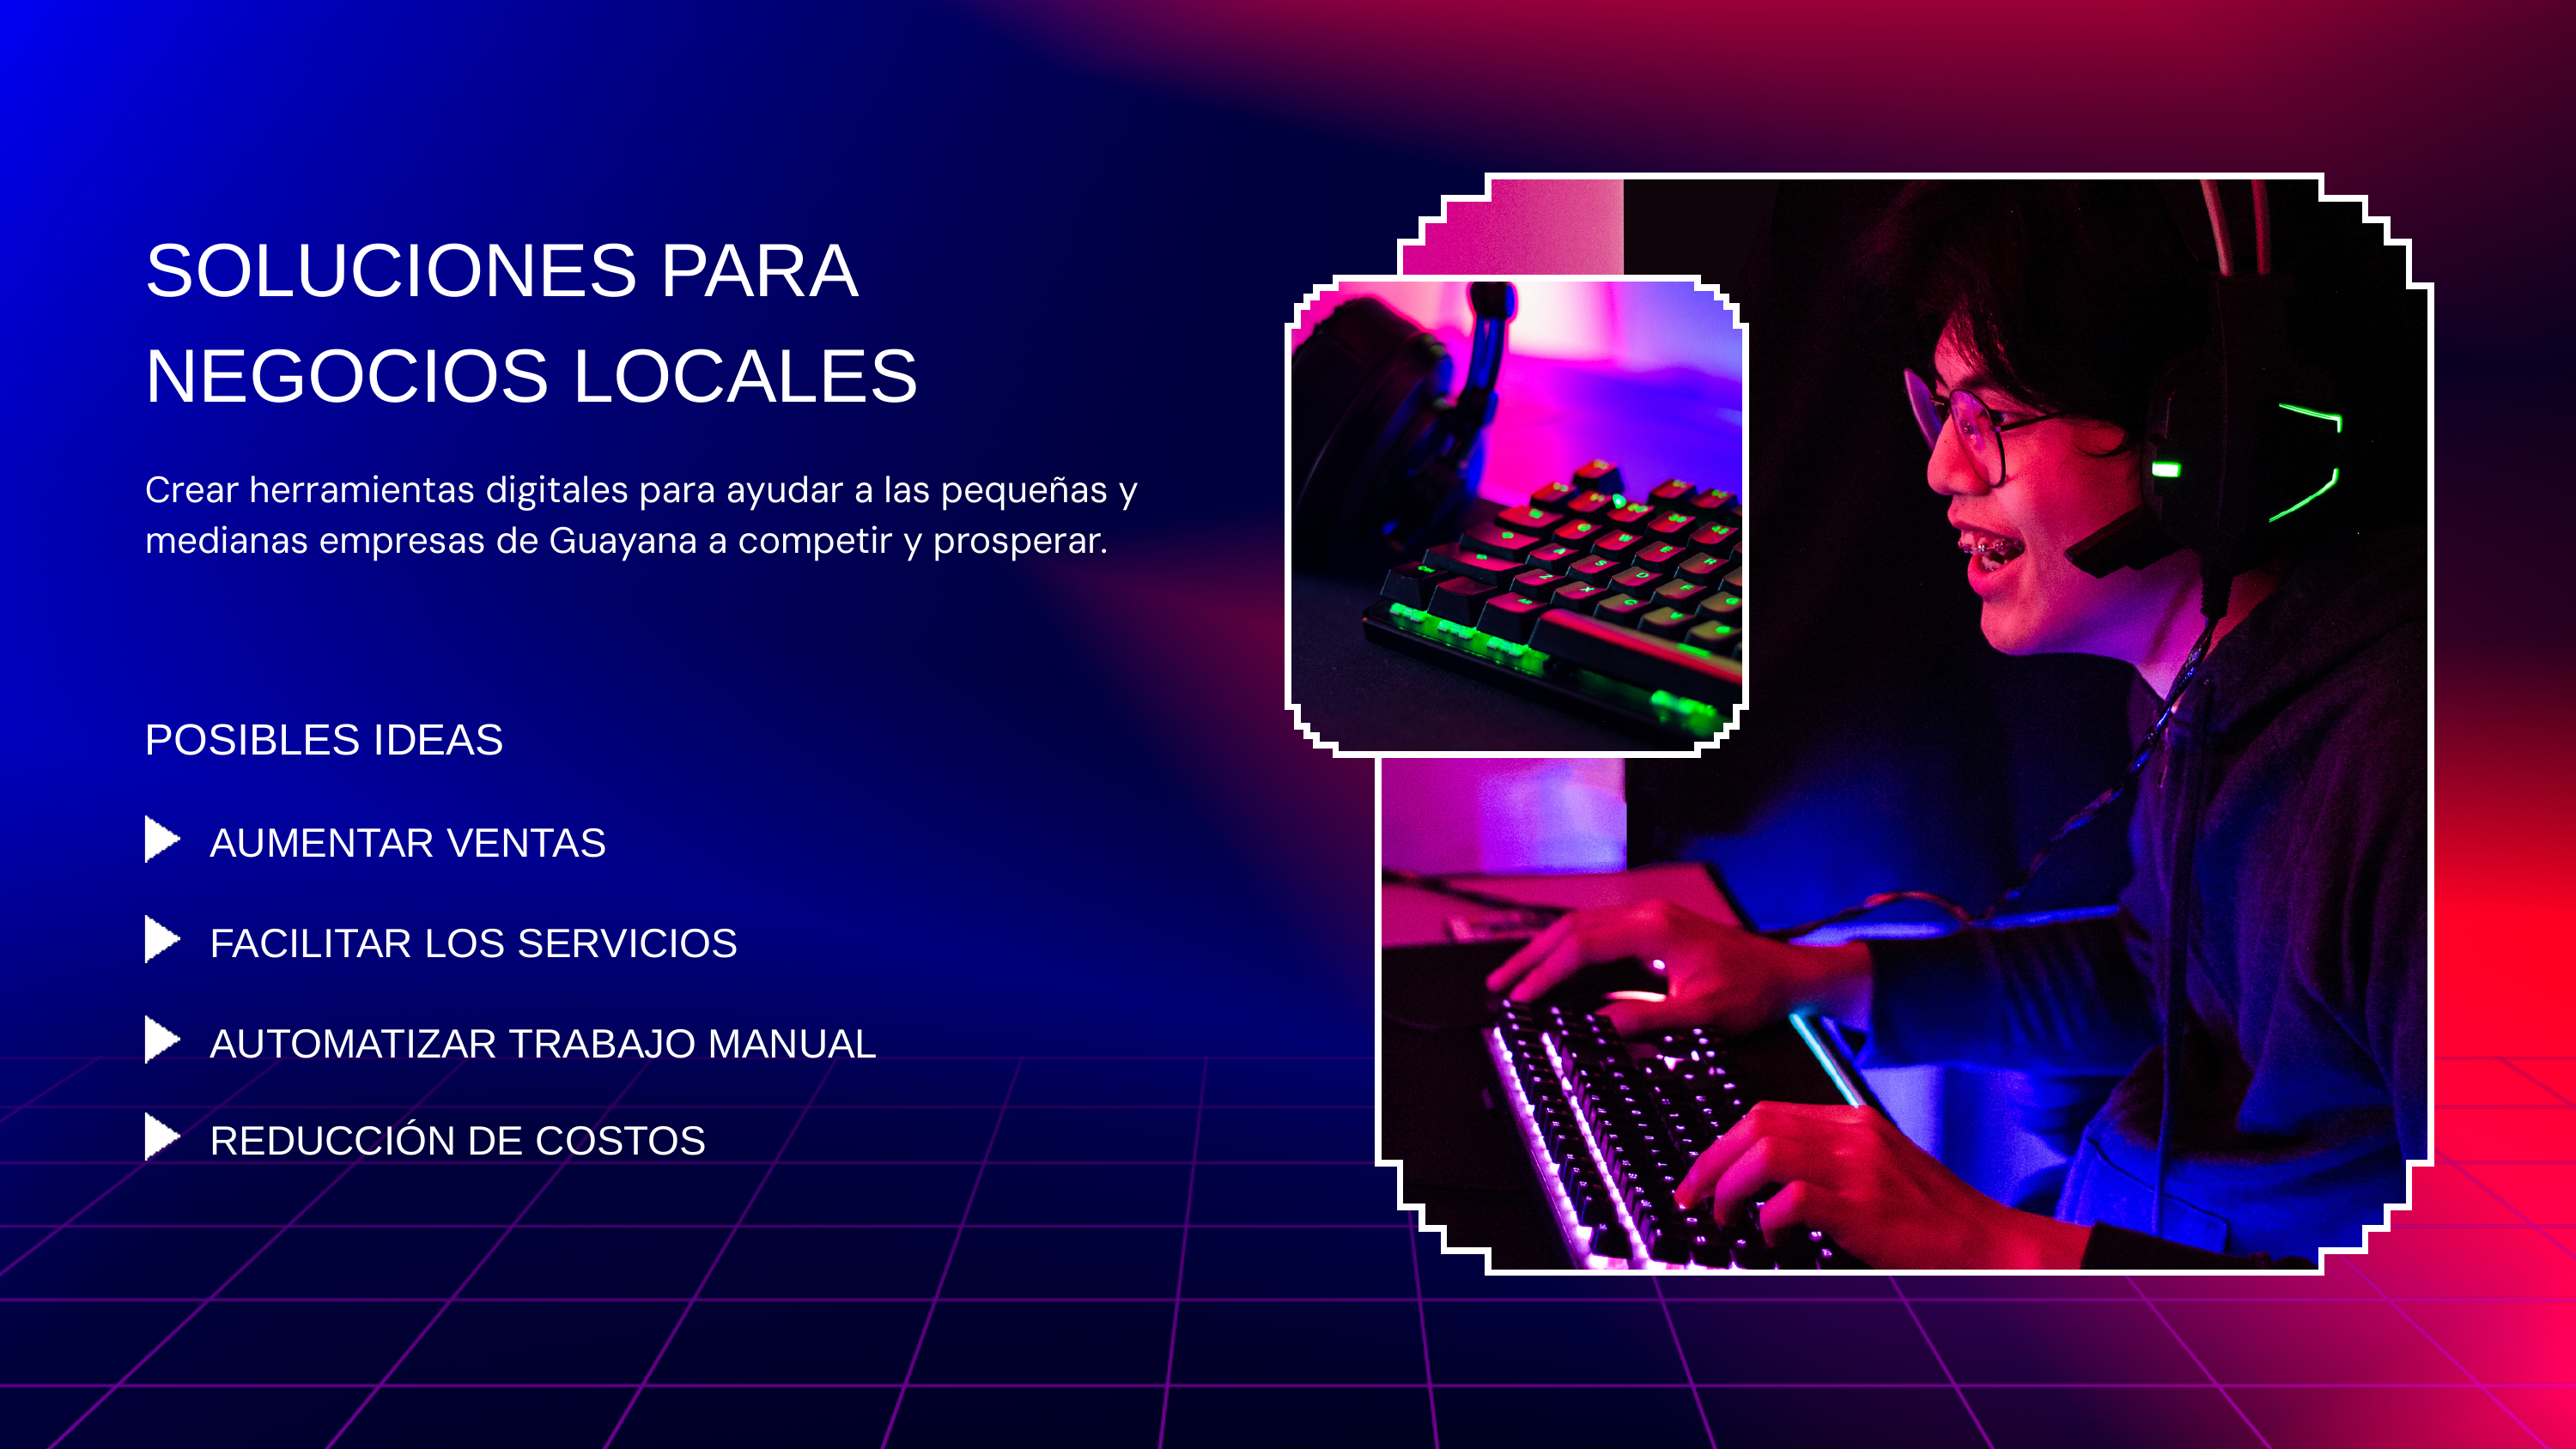

SOLUCIONES PARA NEGOCIOS LOCALES

Crear herramientas digitales para ayudar a las pequeñas y medianas empresas de Guayana a competir y prosperar.
POSIBLES IDEAS
AUMENTAR VENTAS

FACILITAR LOS SERVICIOS

AUTOMATIZAR TRABAJO MANUAL

REDUCCIÓN DE COSTOS